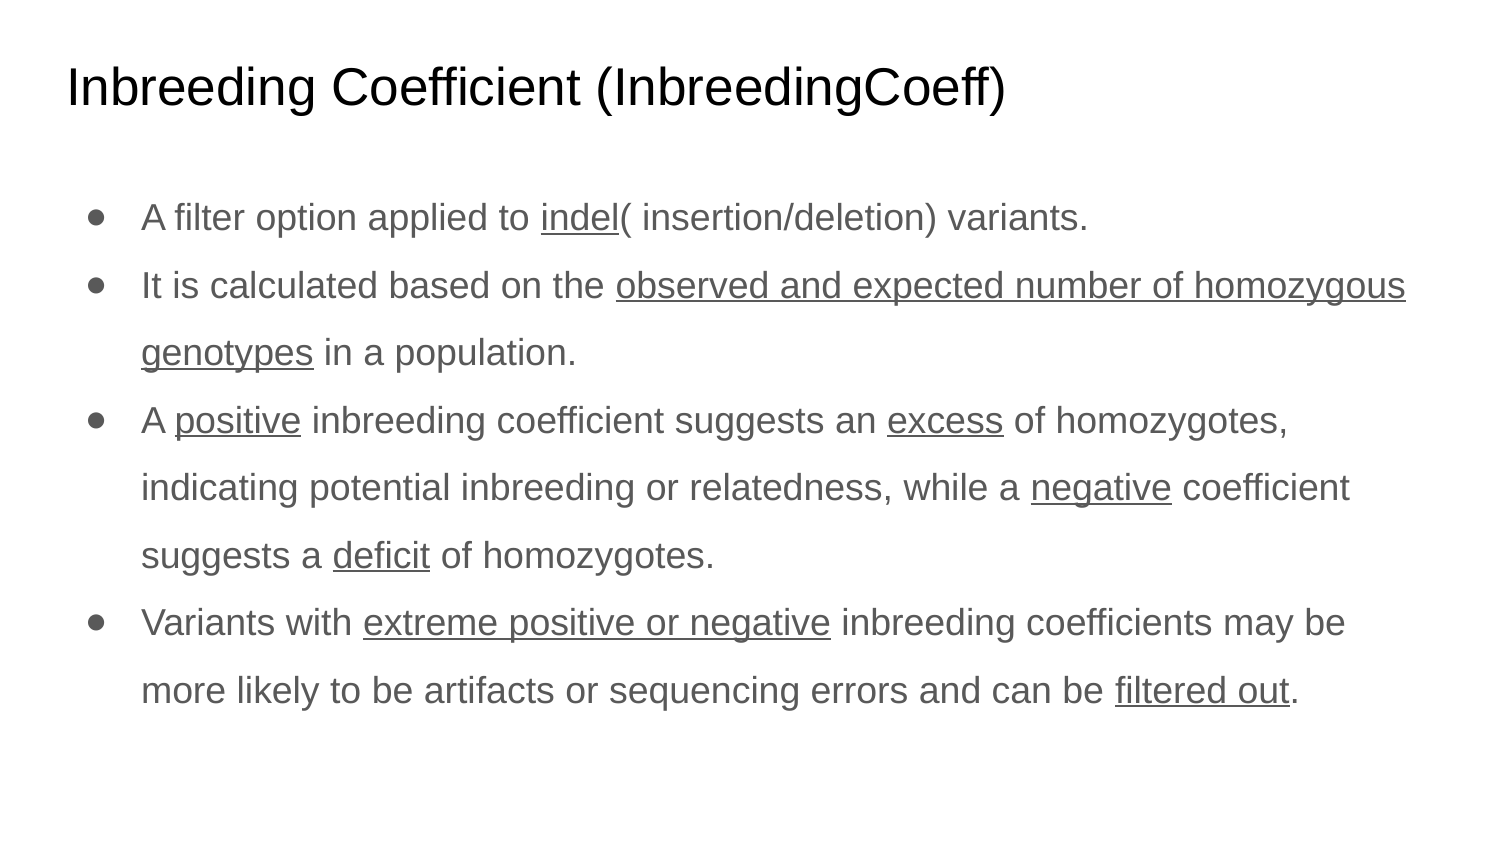

# Inbreeding Coefficient (InbreedingCoeff)
A filter option applied to indel( insertion/deletion) variants.
It is calculated based on the observed and expected number of homozygous genotypes in a population.
A positive inbreeding coefficient suggests an excess of homozygotes, indicating potential inbreeding or relatedness, while a negative coefficient suggests a deficit of homozygotes.
Variants with extreme positive or negative inbreeding coefficients may be more likely to be artifacts or sequencing errors and can be filtered out.